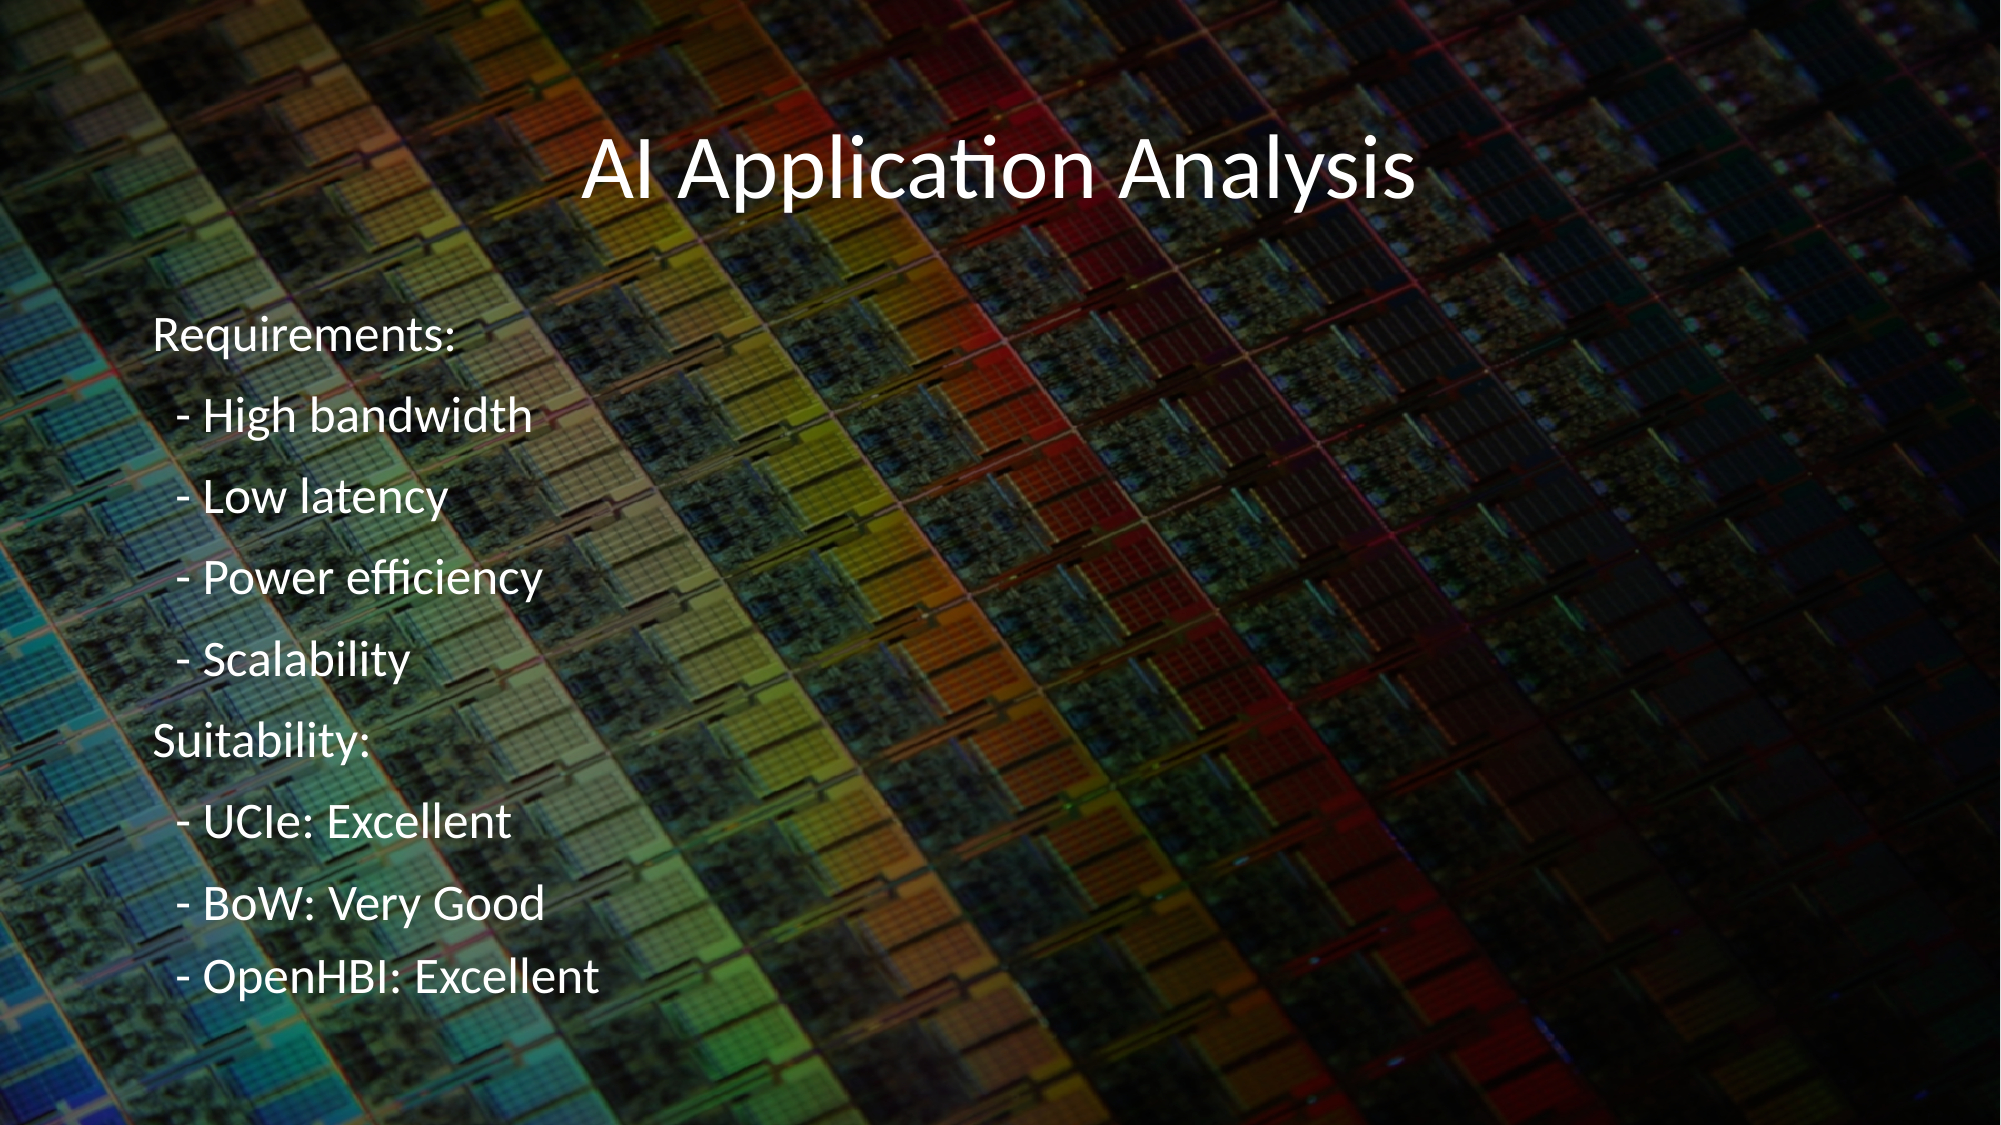

# AI Application Analysis
Requirements:
  - High bandwidth
  - Low latency
  - Power efficiency
  - Scalability
Suitability:
  - UCIe: Excellent
  - BoW: Very Good
  - OpenHBI: Excellent